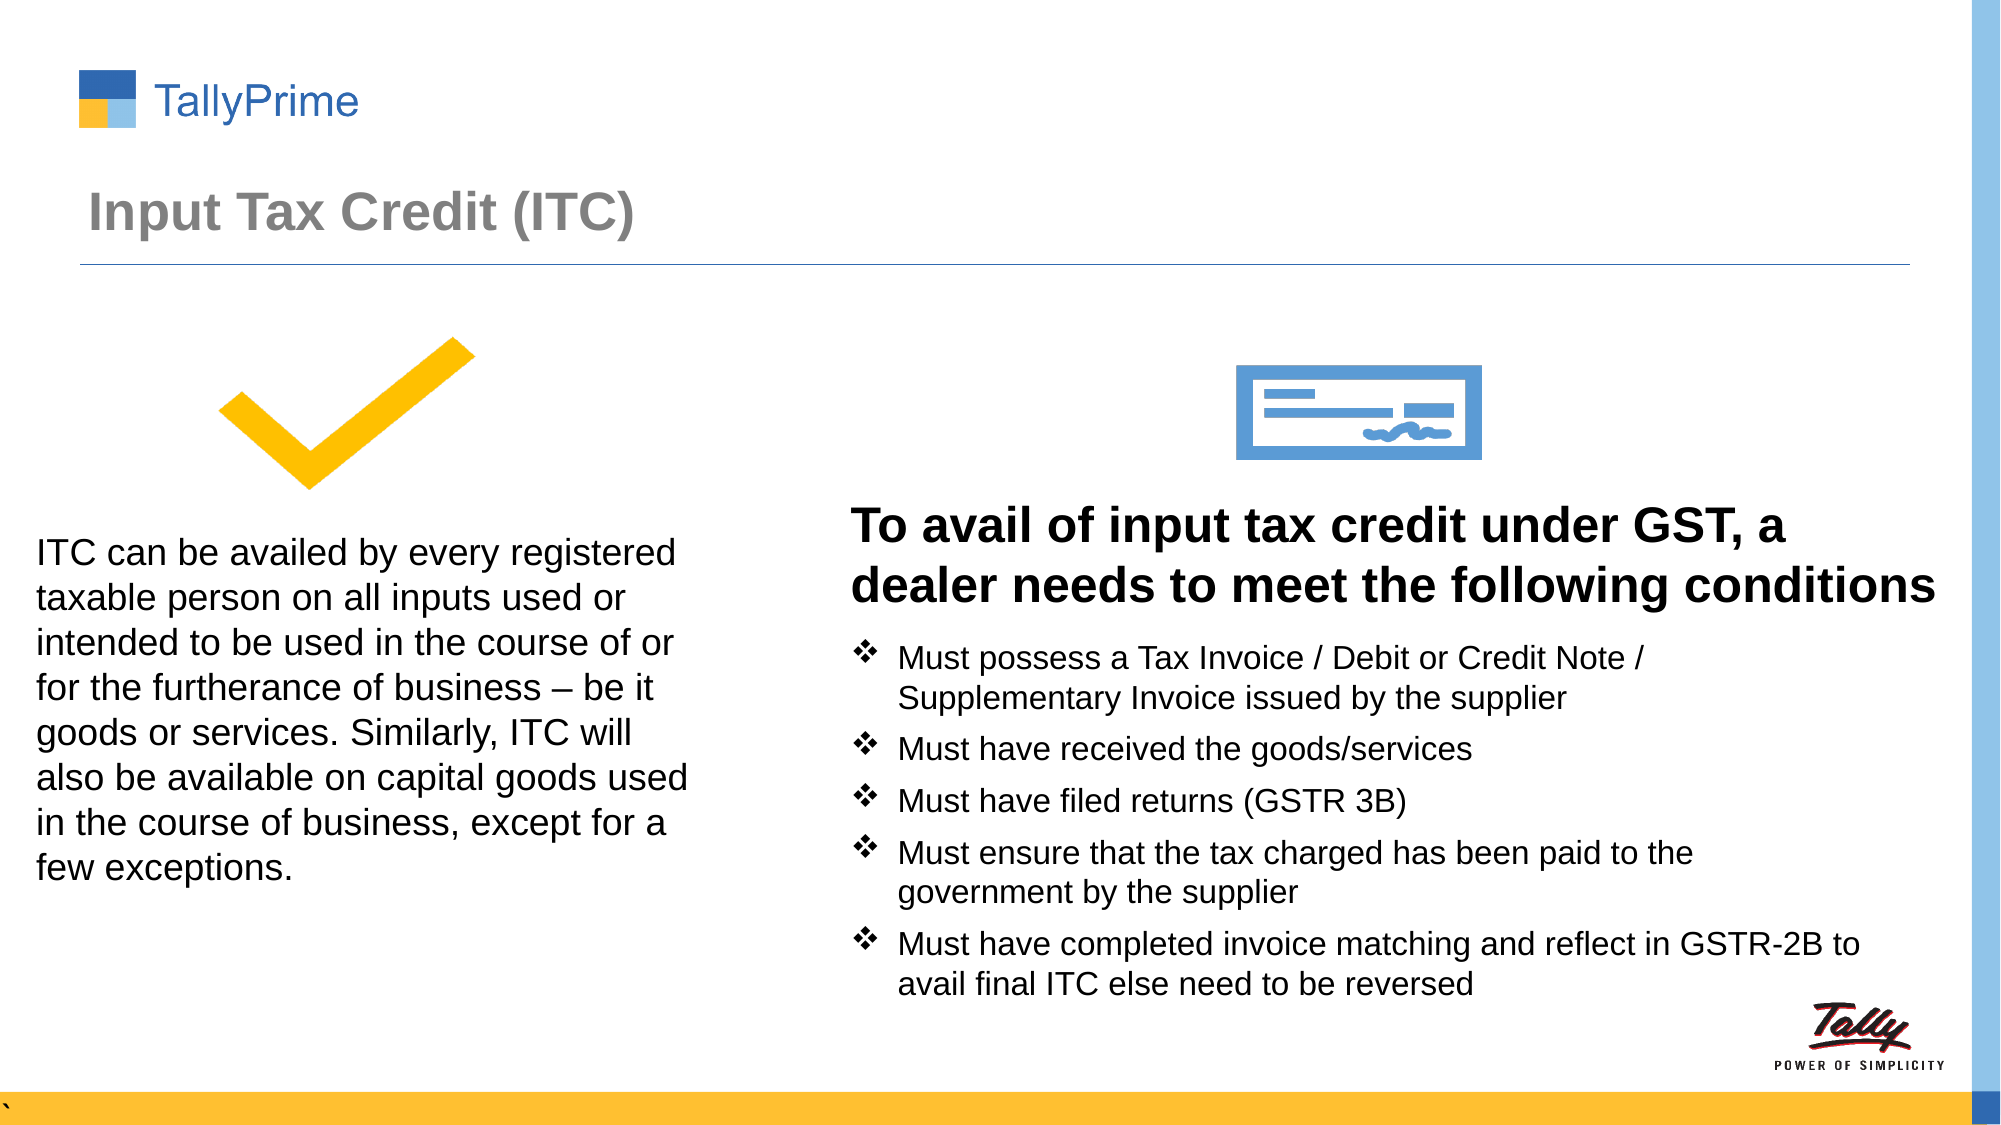

# Input Tax Credit (ITC)

To avail of input tax credit under GST, a dealer needs to meet the following conditions
ITC can be availed by every registered taxable person on all inputs used or intended to be used in the course of or for the furtherance of business – be it goods or services. Similarly, ITC will also be available on capital goods used in the course of business, except for a few exceptions.
Must possess a Tax Invoice / Debit or Credit Note / Supplementary Invoice issued by the supplier
Must have received the goods/services
Must have filed returns (GSTR 3B)
Must ensure that the tax charged has been paid to the government by the supplier
Must have completed invoice matching and reflect in GSTR-2B to avail final ITC else need to be reversed